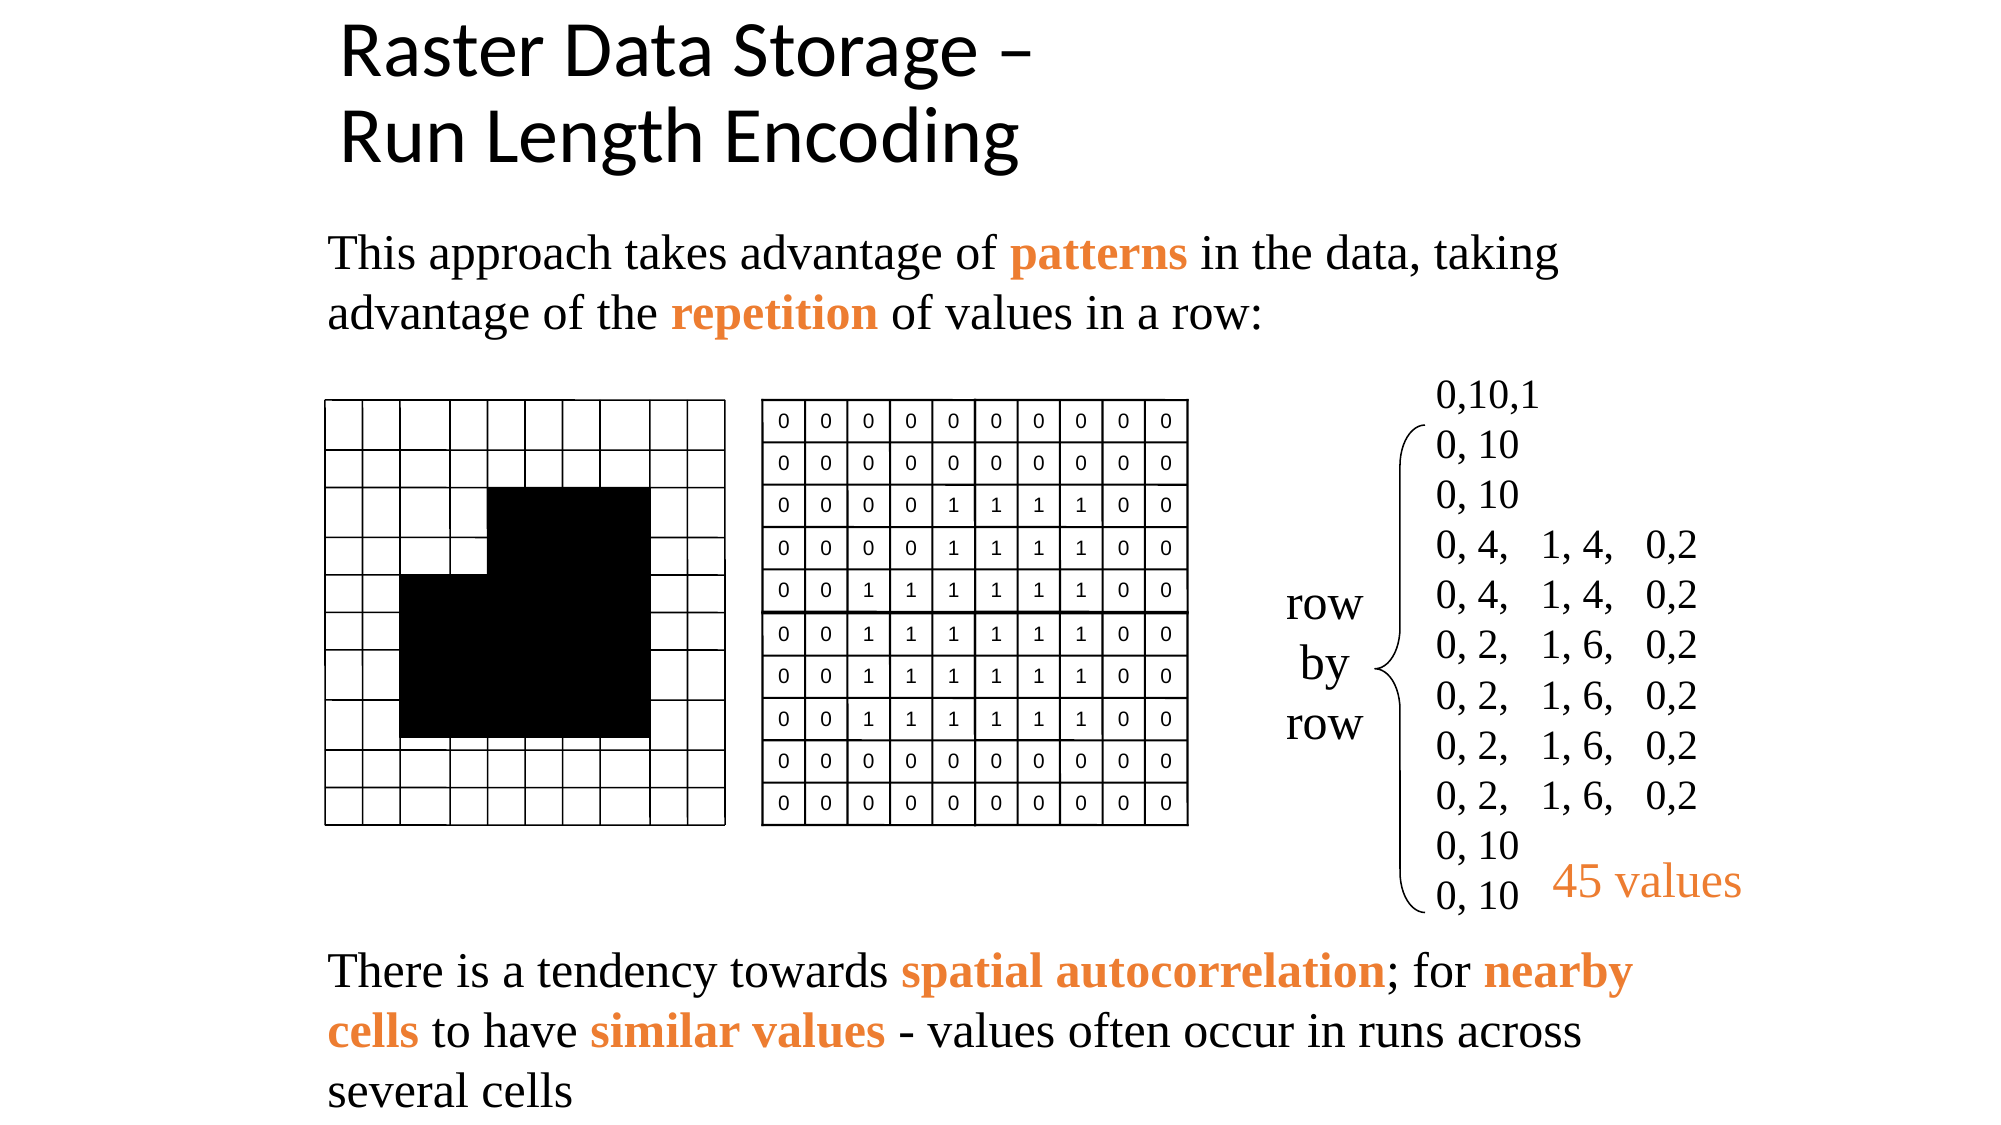

# Raster Data Storage – Run Length Encoding
This approach takes advantage of patterns in the data, taking advantage of the repetition of values in a row:
0,10,1
0, 10
0, 10
0, 4,   1, 4,   0,2
0, 4,   1, 4,   0,2
0, 2,   1, 6,   0,2
0, 2,   1, 6,   0,2
0, 2,   1, 6,   0,2
0, 2,   1, 6,   0,2
0, 10
0, 10

0

0

0

0

0

0

0

0

0

0

0

0
0
0
0
0

0
0
0
0
0

0
0
0
1
1

1
1
0
0
0

0
0
0
1
1

1
1
0
0
0

0
1
1
1
1

1
1
0
0

0

0

1

1

1

1

1

1

0

0

0

0
1
1
1
1

1
1
0
0
0

0
1
1
1
1

1
1
0
0
0

0
0
0
0
0

0
0
0
0
0

0
0
0
0
0

0
0
0
0

row by row
45 values
There is a tendency towards spatial autocorrelation; for nearby cells to have similar values - values often occur in runs across several cells